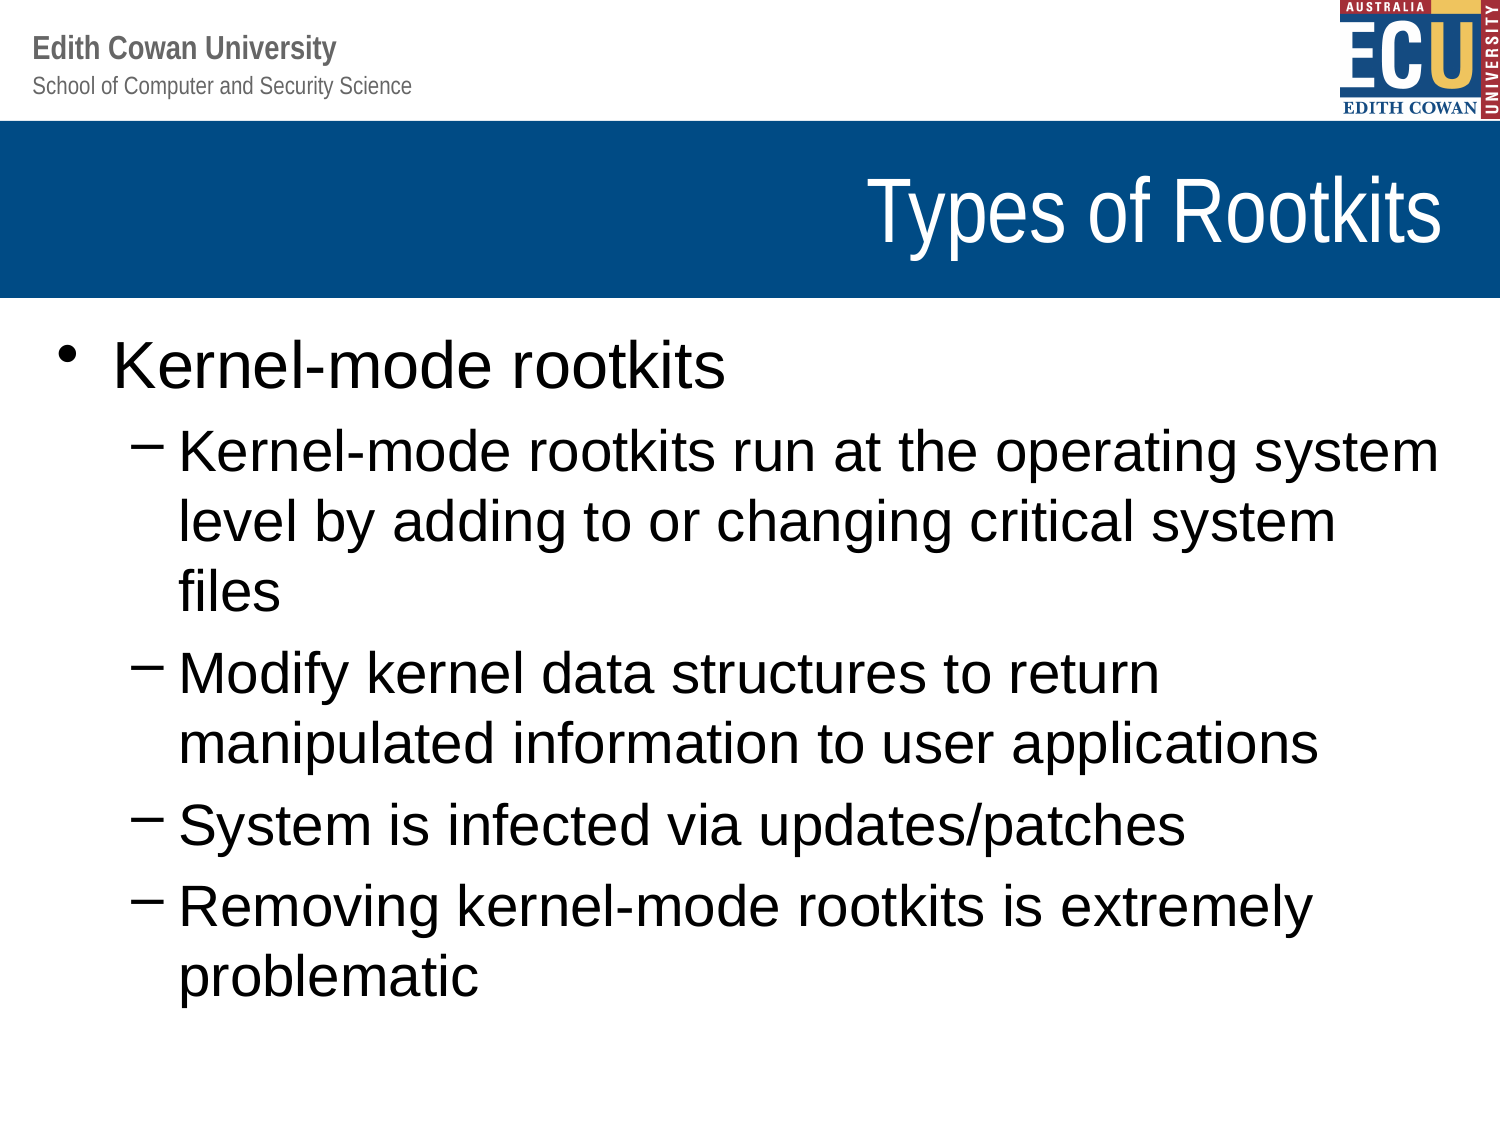

# Types of Rootkits
Kernel-mode rootkits
Kernel-mode rootkits run at the operating system level by adding to or changing critical system files
Modify kernel data structures to return manipulated information to user applications
System is infected via updates/patches
Removing kernel-mode rootkits is extremely problematic